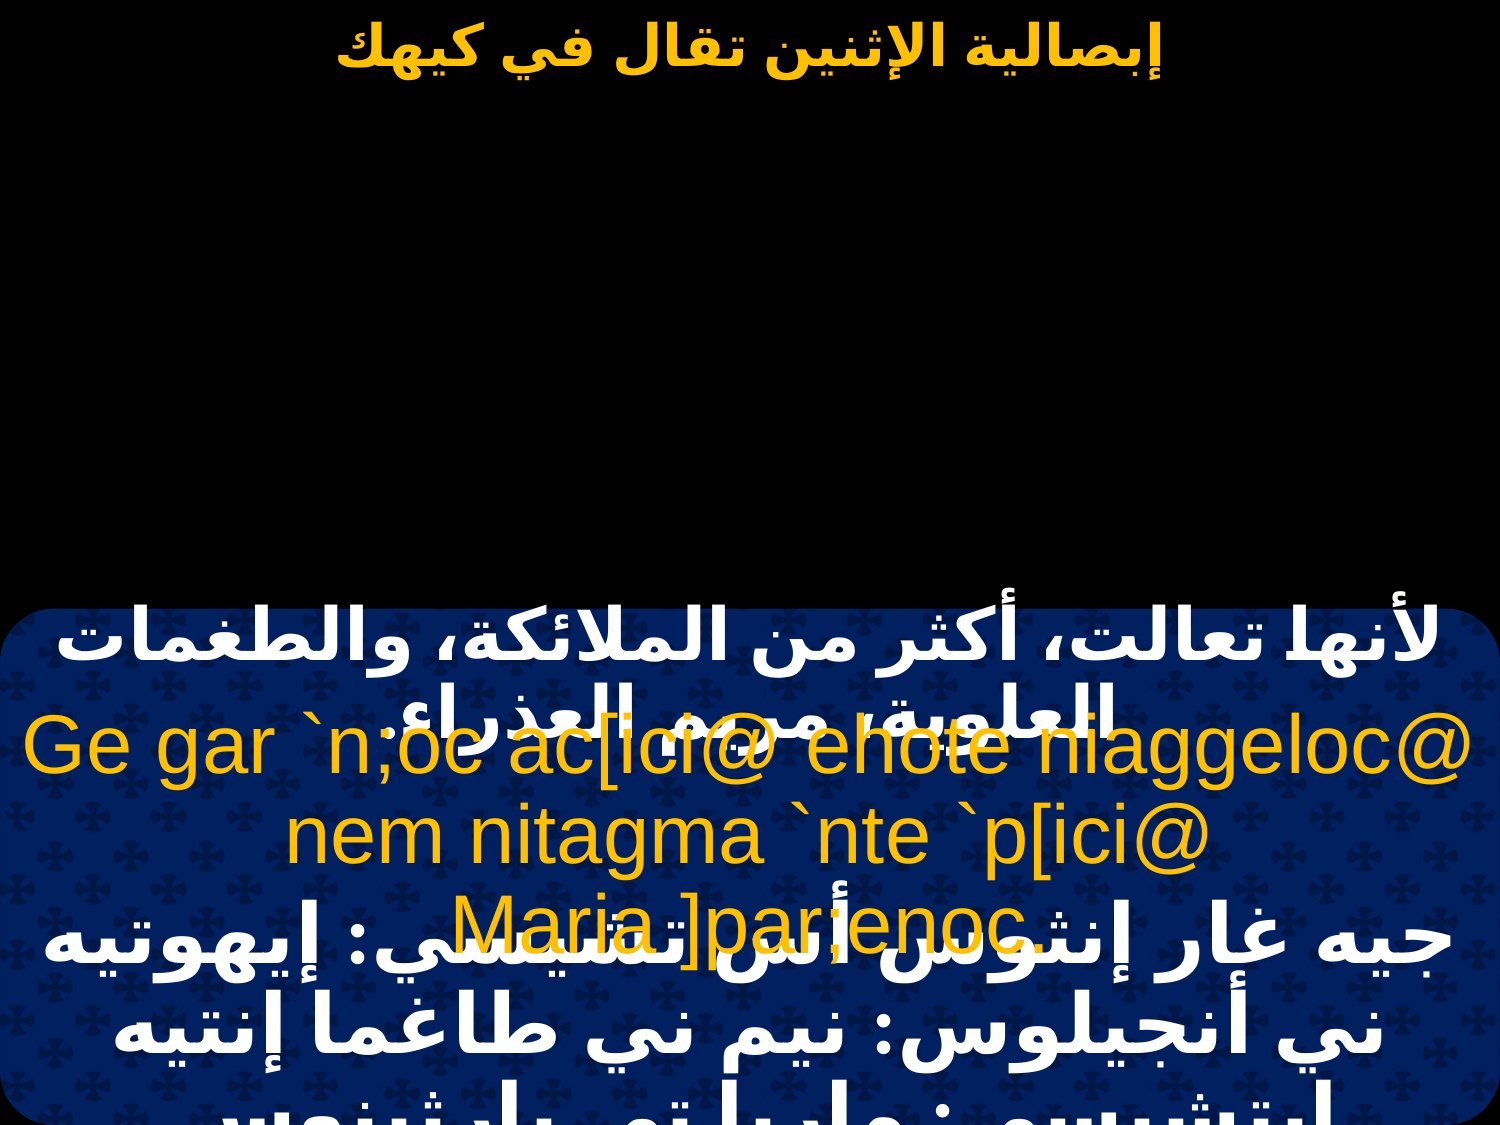

#
لأنها تعالت، أكثر من الملائكة، والطغمات العلوية، مريم العذراء.
Ge gar `n;oc ac[ici@ ehote niaggeloc@ nem nitagma `nte `p[ici@ Maria ]par;enoc.
جيه غار إنثوس أس تشيسي: إيهوتيه ني أنجيلوس: نيم ني طاغما إنتيه إبتشيسي: ماريا تي بارثينوس.